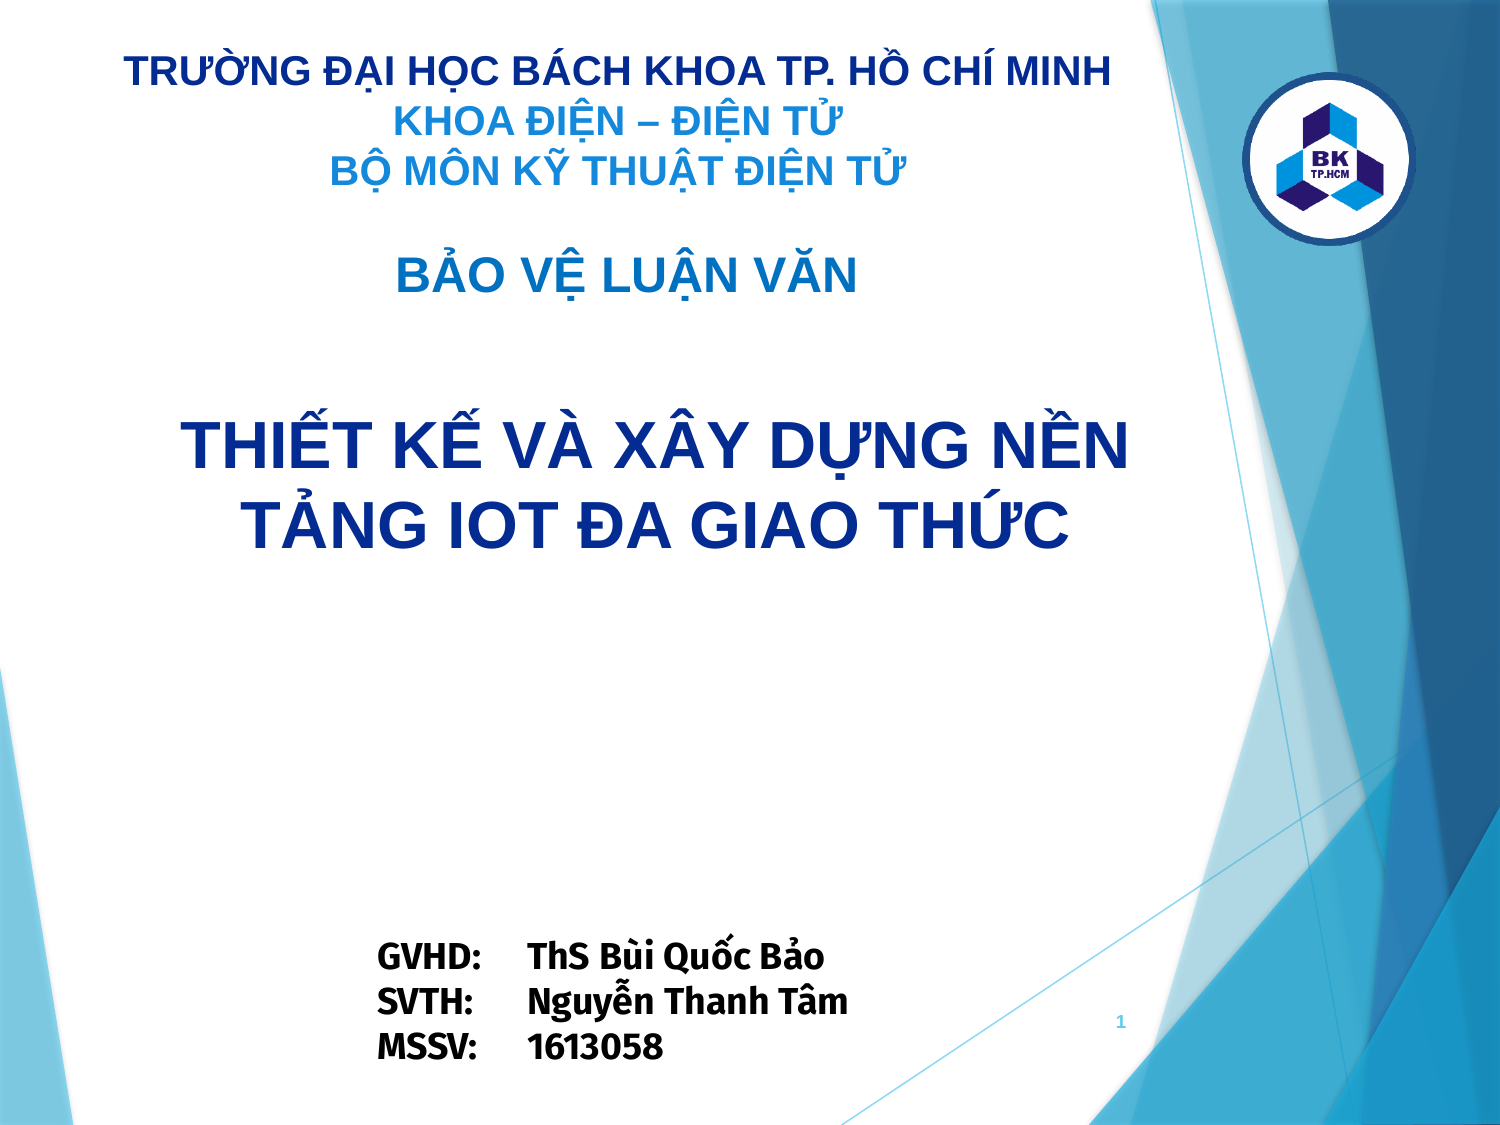

TRƯỜNG ĐẠI HỌC BÁCH KHOA TP. HỒ CHÍ MINH
KHOA ĐIỆN – ĐIỆN TỬ
BỘ MÔN KỸ THUẬT ĐIỆN TỬ
BẢO VỆ LUẬN VĂN
THIẾT KẾ VÀ XÂY DỰNG NỀN TẢNG IOT ĐA GIAO THỨC
GVHD: 	ThS Bùi Quốc Bảo
SVTH: 	Nguyễn Thanh Tâm
MSSV: 	1613058
1